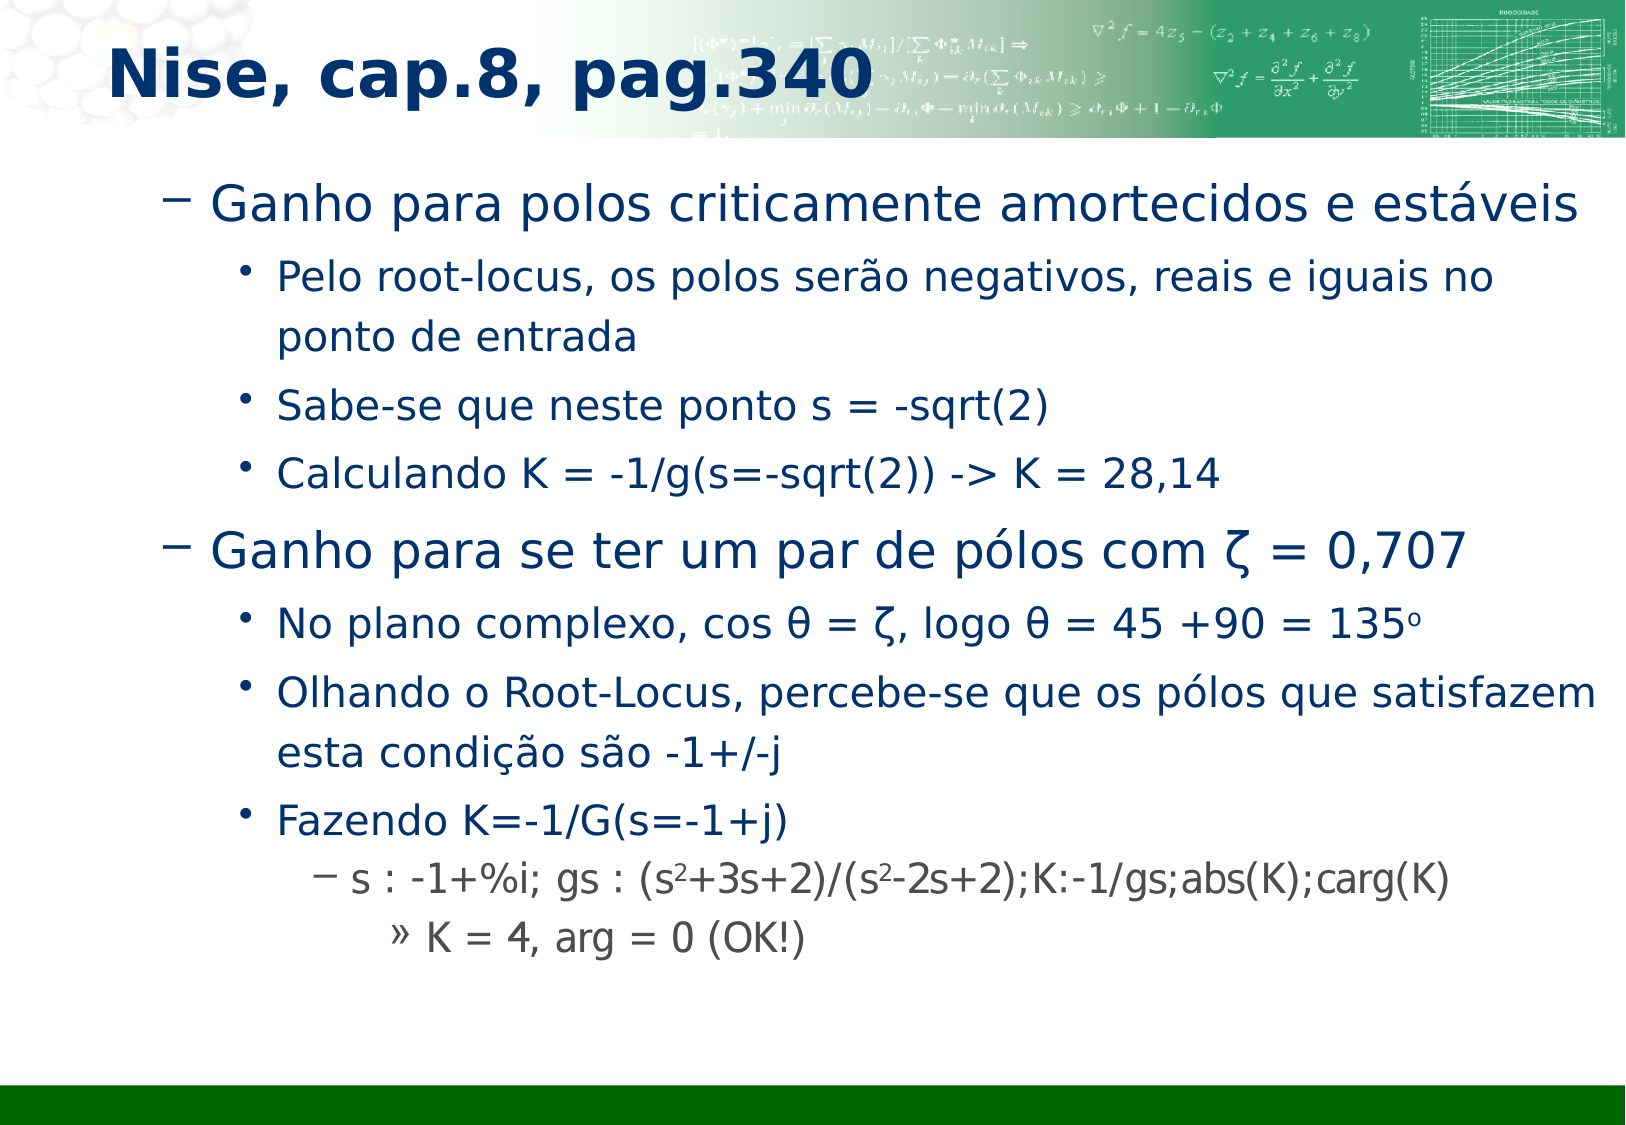

Nise, cap.8, pag.340
Ganho para polos criticamente amortecidos e estáveis
Pelo root-locus, os polos serão negativos, reais e iguais no ponto de entrada
Sabe-se que neste ponto s = -sqrt(2)
Calculando K = -1/g(s=-sqrt(2)) -> K = 28,14
Ganho para se ter um par de pólos com ζ = 0,707
No plano complexo, cos θ = ζ, logo θ = 45 +90 = 135o
Olhando o Root-Locus, percebe-se que os pólos que satisfazem esta condição são -1+/-j
Fazendo K=-1/G(s=-1+j)
s : -1+%i; gs : (s2+3s+2)/(s2-2s+2);K:-1/gs;abs(K);carg(K)
K = 4, arg = 0 (OK!)